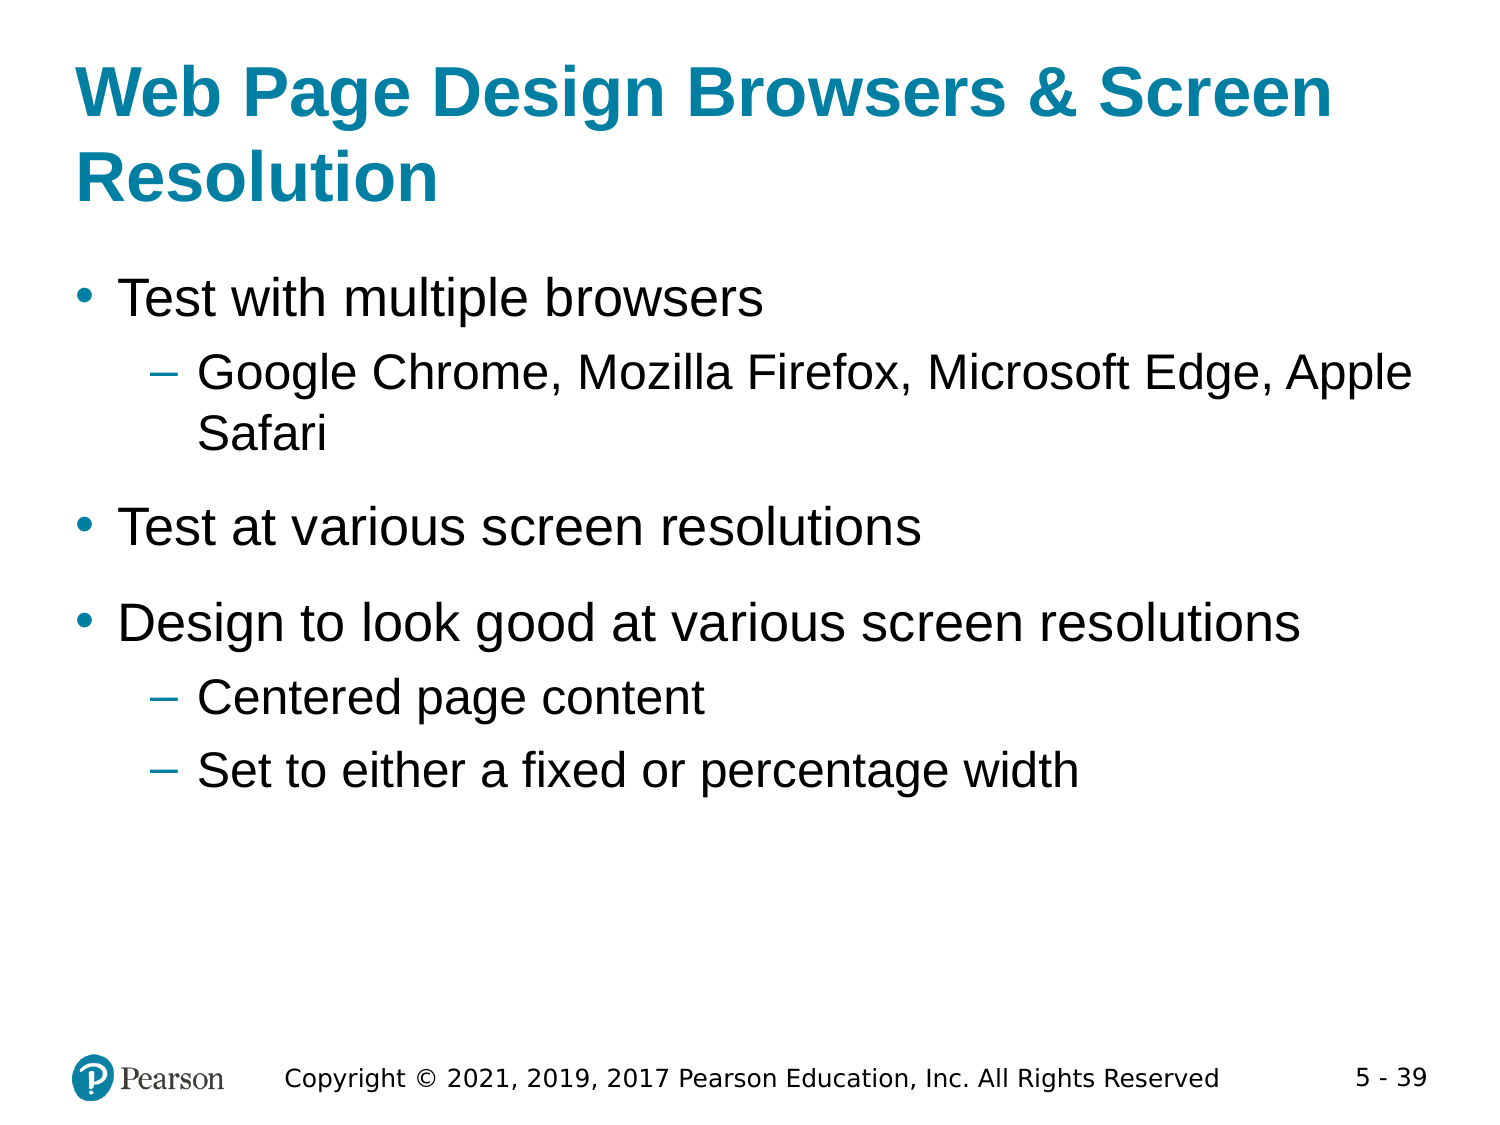

# Web Page Design Browsers & Screen Resolution
Test with multiple browsers
Google Chrome, Mozilla Firefox, Microsoft Edge, Apple Safari
Test at various screen resolutions
Design to look good at various screen resolutions
Centered page content
Set to either a fixed or percentage width